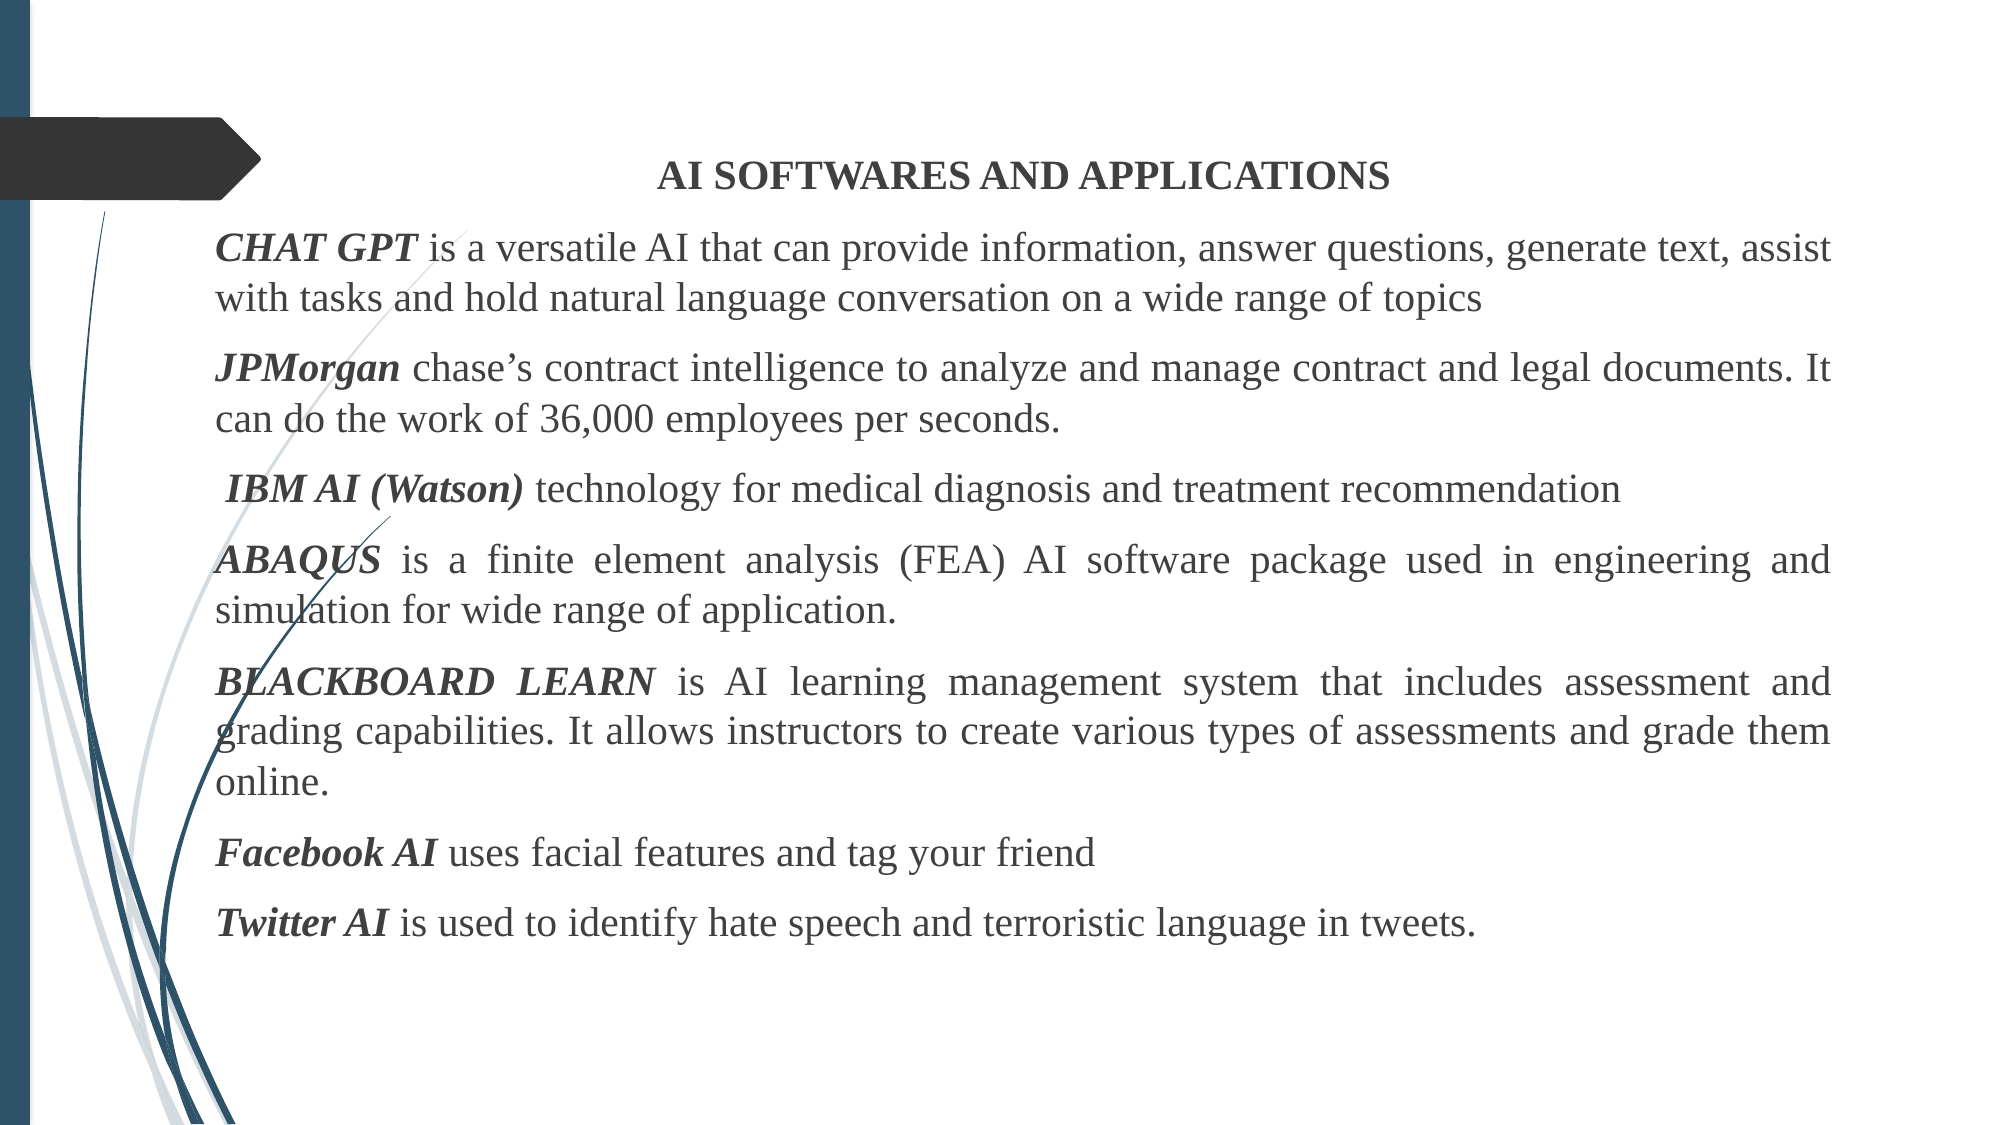

AI SOFTWARES AND APPLICATIONS
CHAT GPT is a versatile AI that can provide information, answer questions, generate text, assist with tasks and hold natural language conversation on a wide range of topics
JPMorgan chase’s contract intelligence to analyze and manage contract and legal documents. It can do the work of 36,000 employees per seconds.
 IBM AI (Watson) technology for medical diagnosis and treatment recommendation
ABAQUS is a finite element analysis (FEA) AI software package used in engineering and simulation for wide range of application.
BLACKBOARD LEARN is AI learning management system that includes assessment and grading capabilities. It allows instructors to create various types of assessments and grade them online.
Facebook AI uses facial features and tag your friend
Twitter AI is used to identify hate speech and terroristic language in tweets.